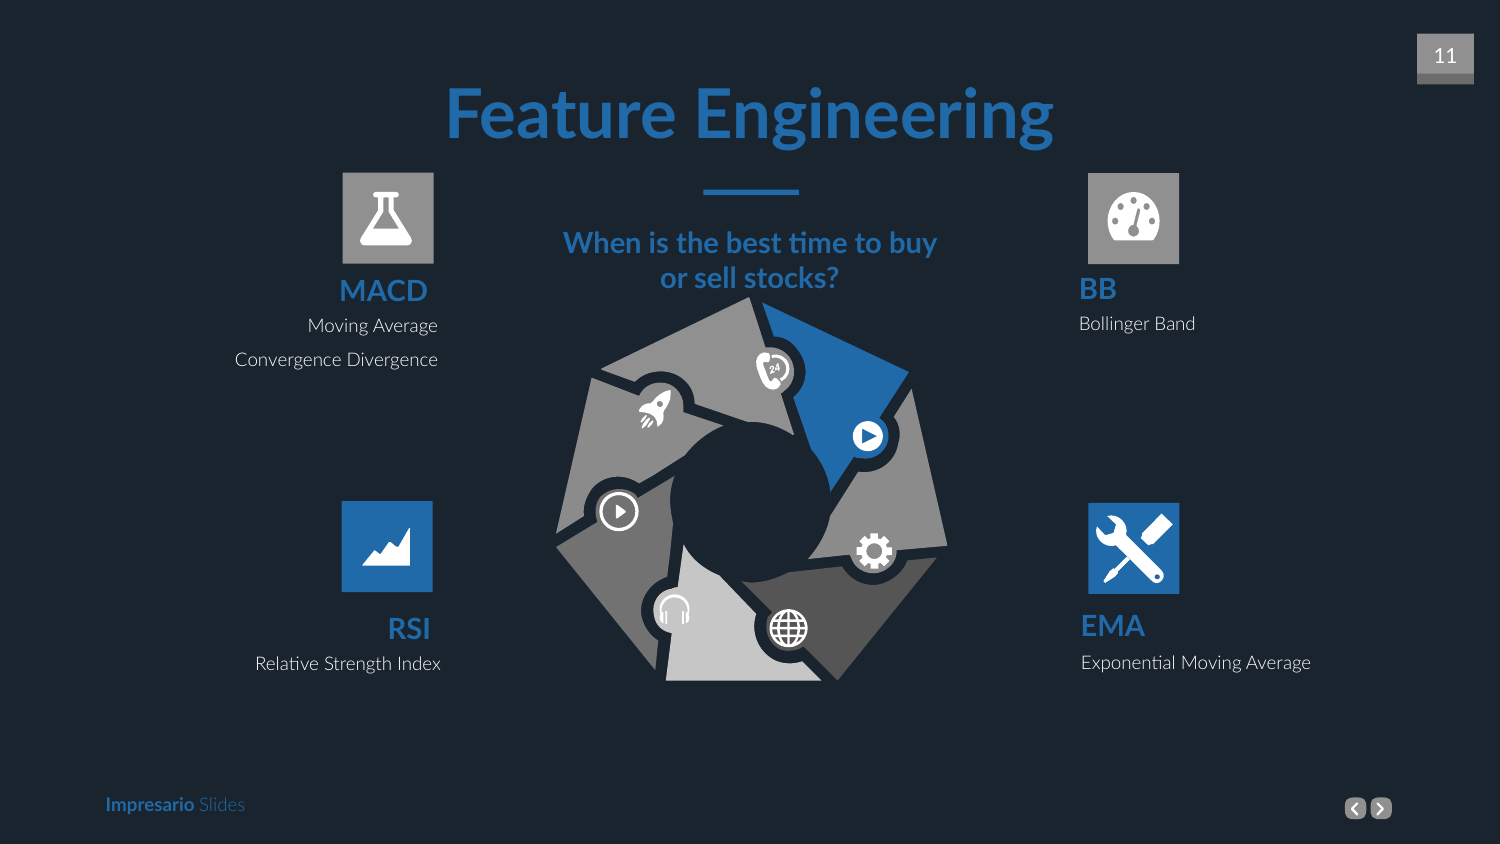

Feature Engineering

When is the best time to buy or sell stocks?
BB
Bollinger Band
MACD
Moving Average
 Convergence Divergence

EMA
Exponential Moving Average
RSI
Relative Strength Index